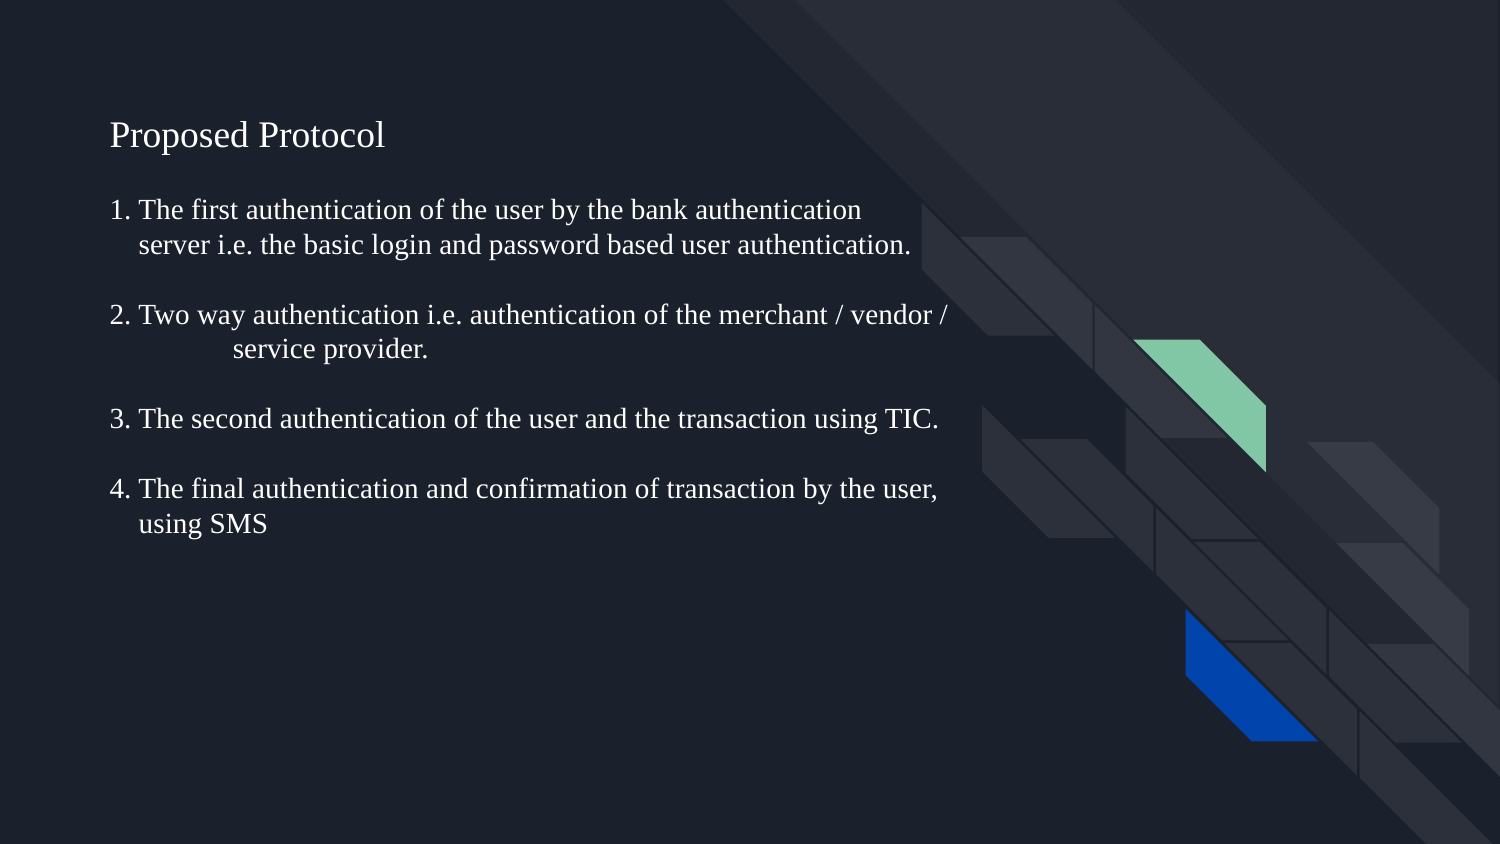

# Proposed Protocol 1. The first authentication of the user by the bank authentication server i.e. the basic login and password based user authentication. 2. Two way authentication i.e. authentication of the merchant / vendor /                           service provider. 3. The second authentication of the user and the transaction using TIC. 4. The final authentication and confirmation of transaction by the user, using SMS